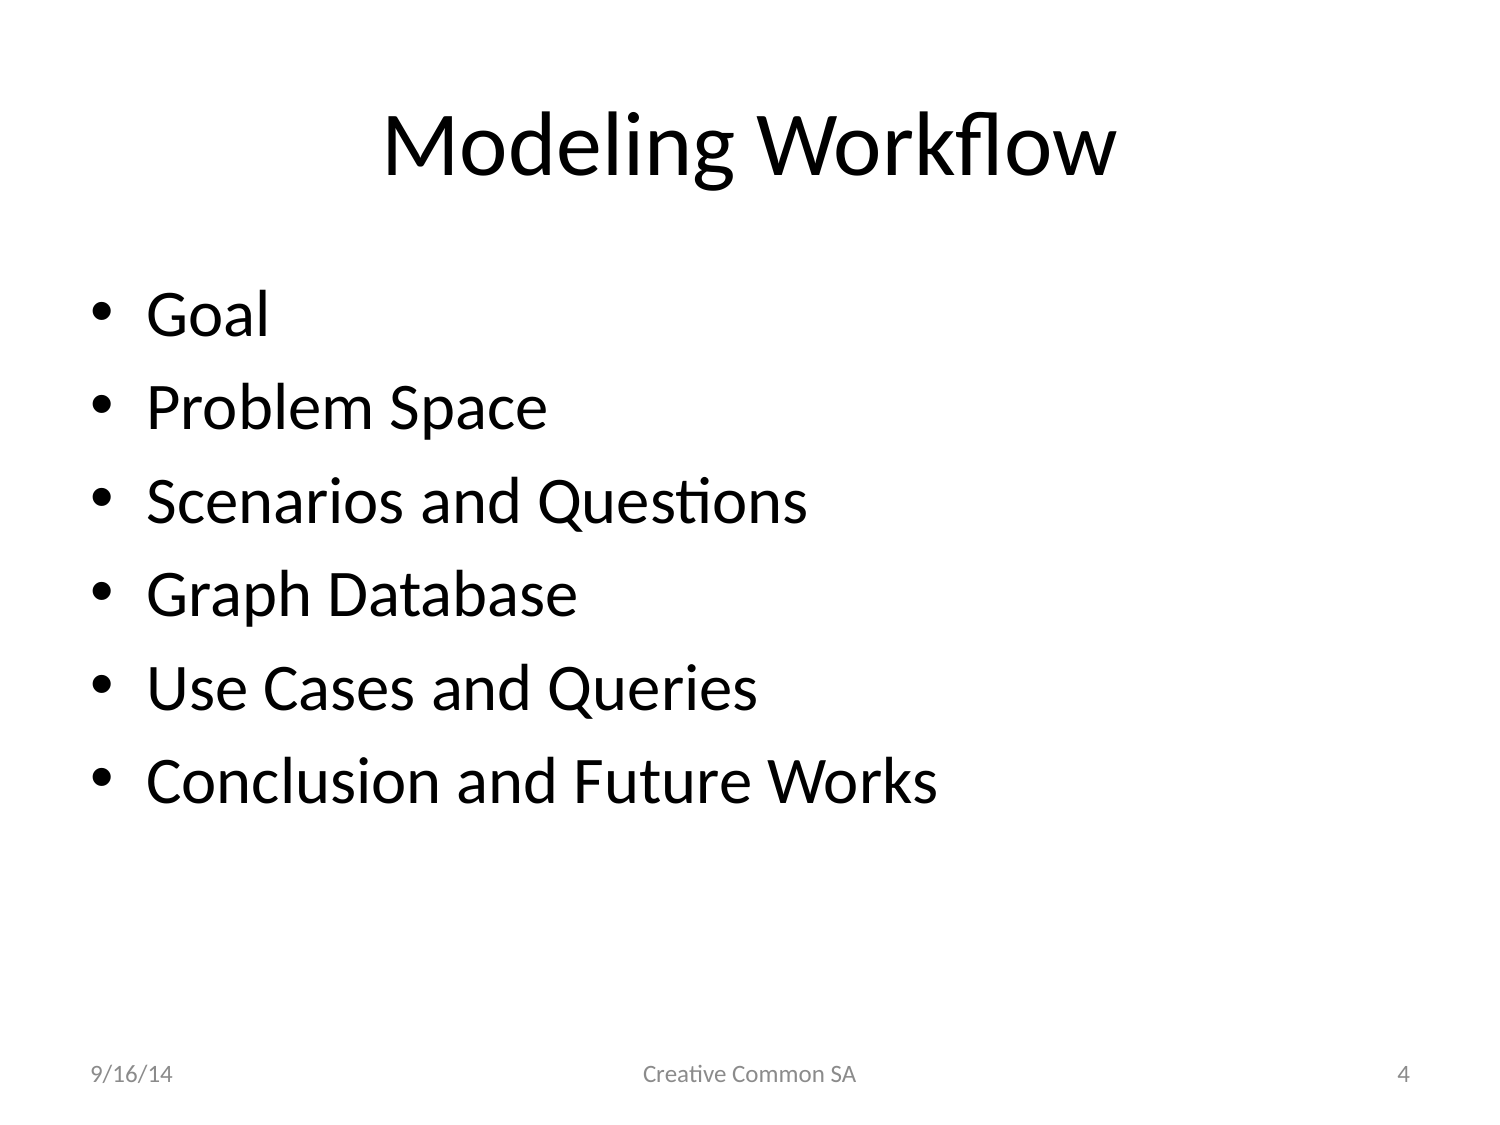

# Modeling Workflow
Goal
Problem Space
Scenarios and Questions
Graph Database
Use Cases and Queries
Conclusion and Future Works

9/16/14
Creative Common SA
4